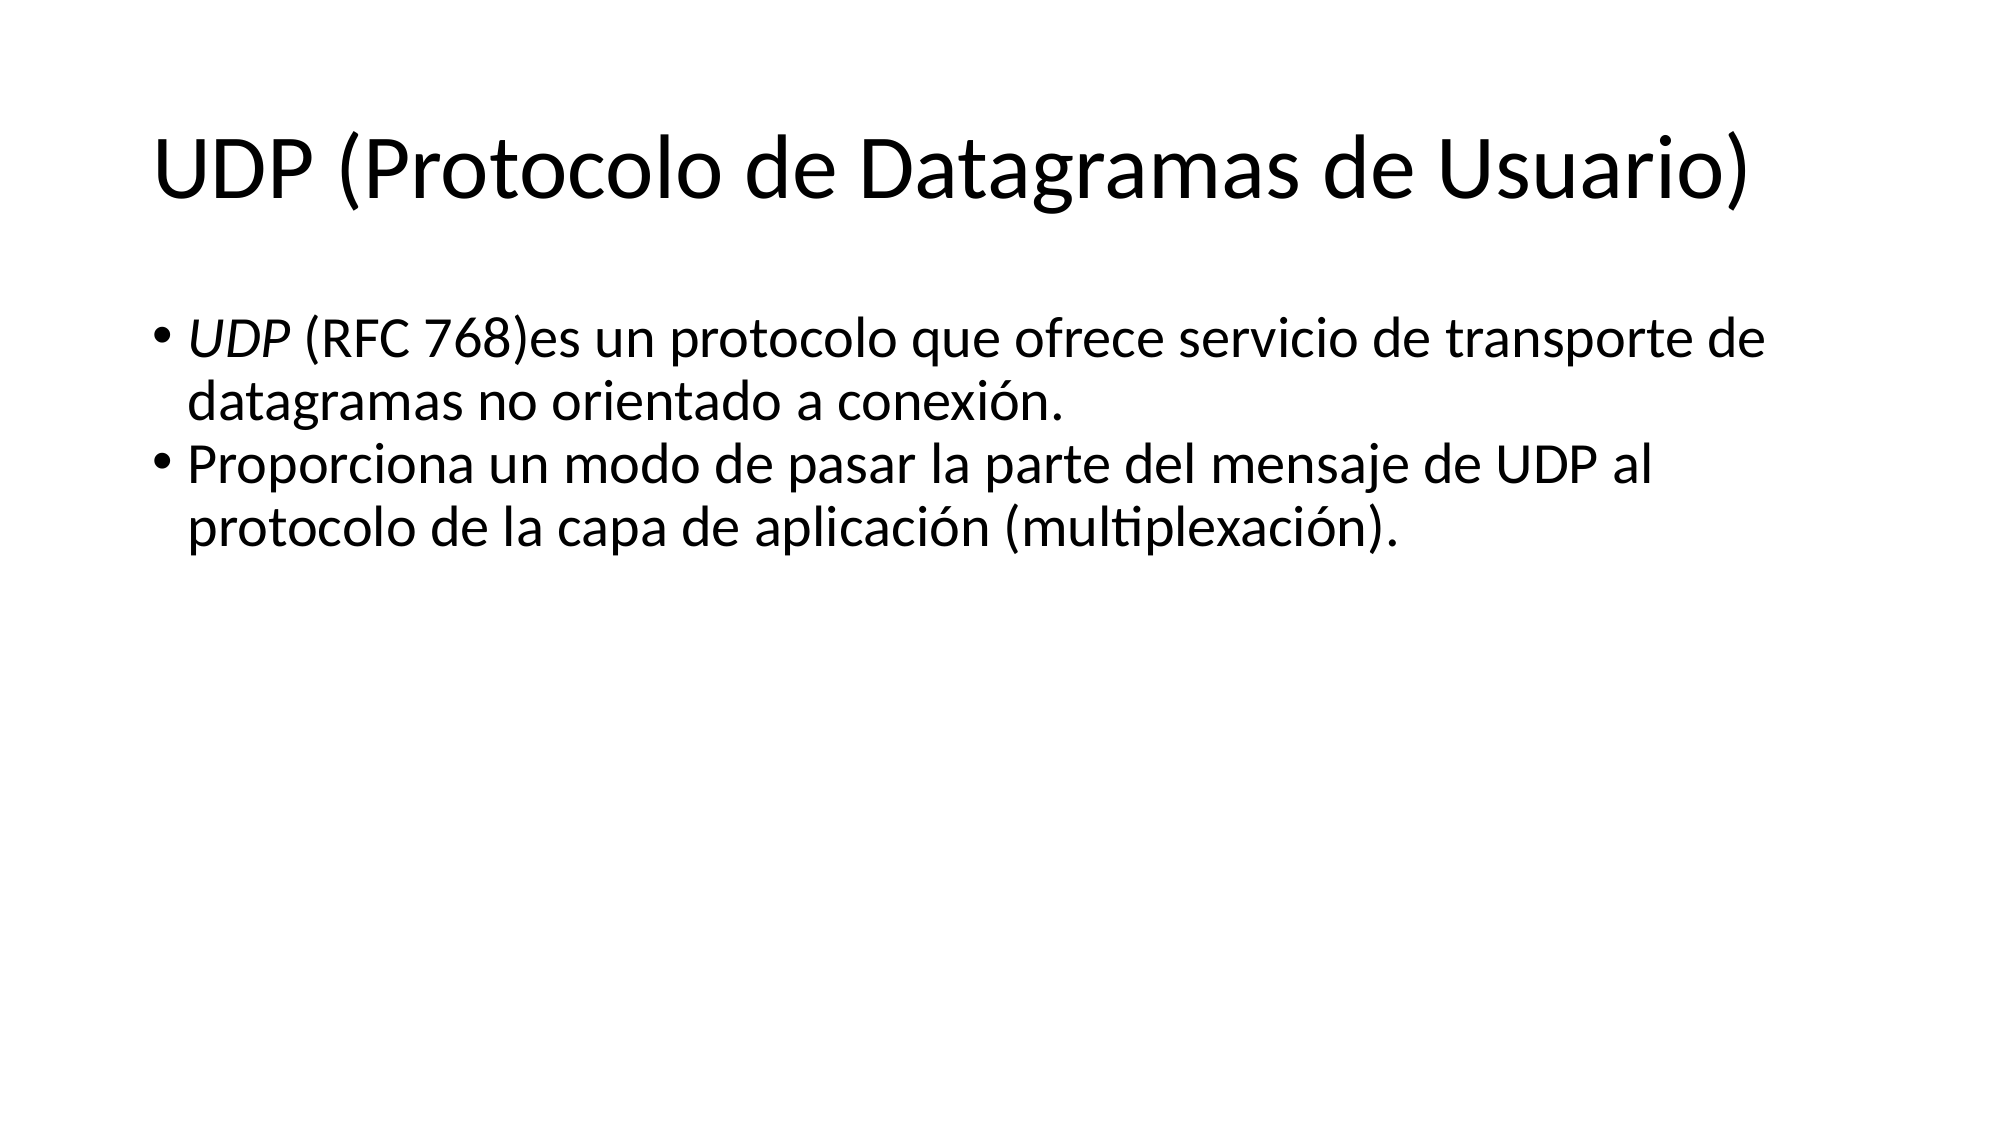

UDP (Protocolo de Datagramas de Usuario)
UDP (RFC 768)es un protocolo que ofrece servicio de transporte de datagramas no orientado a conexión.
Proporciona un modo de pasar la parte del mensaje de UDP al protocolo de la capa de aplicación (multiplexación).